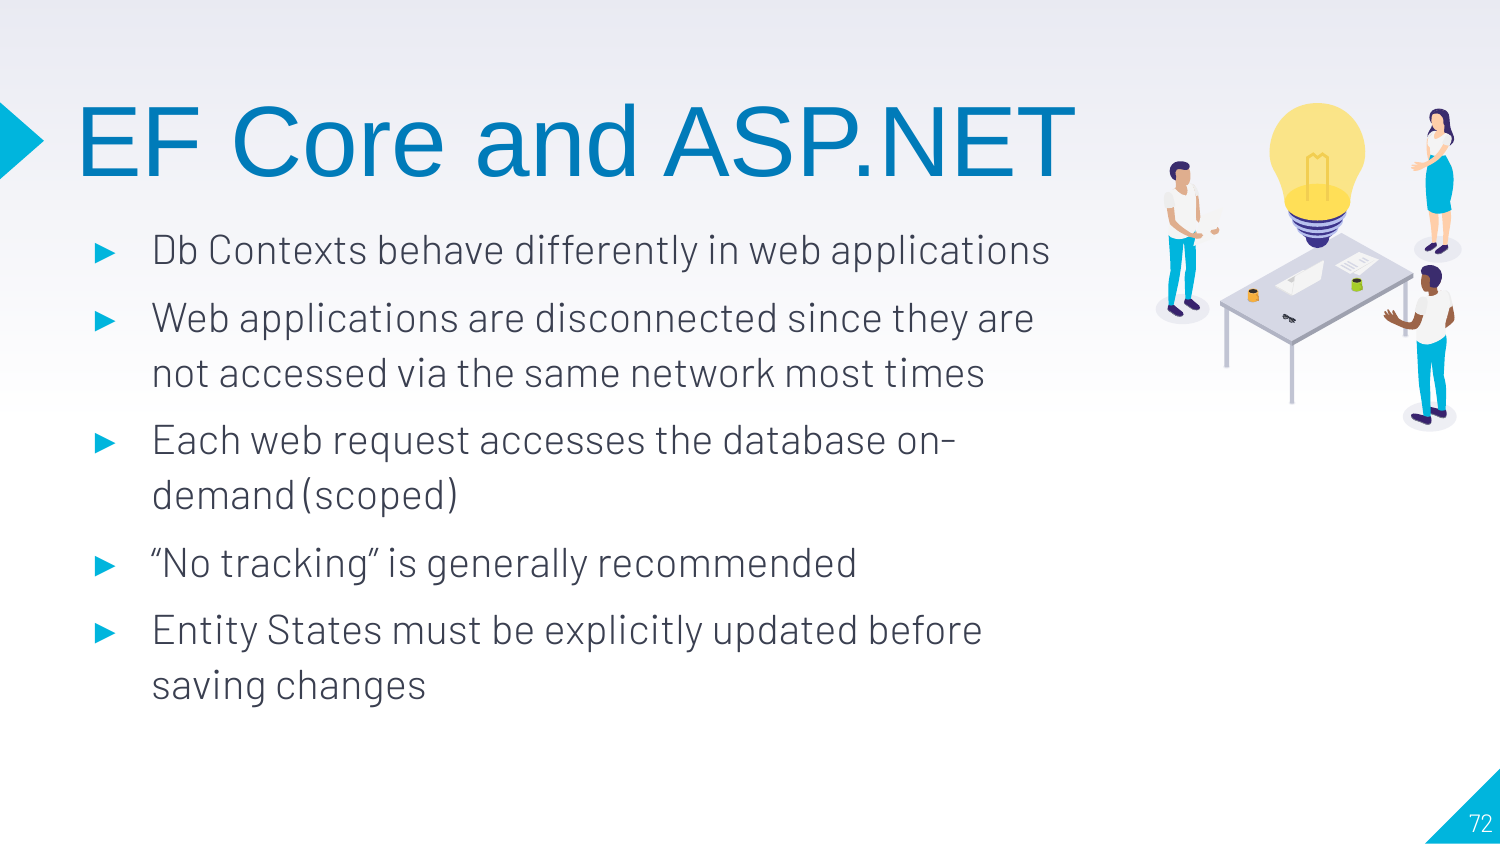

# EF Core and ASP.NET

Db Contexts behave differently in web applications
Web applications are disconnected since they are not accessed via the same network most times
Each web request accesses the database on-demand (scoped)
“No tracking” is generally recommended
Entity States must be explicitly updated before saving changes

72